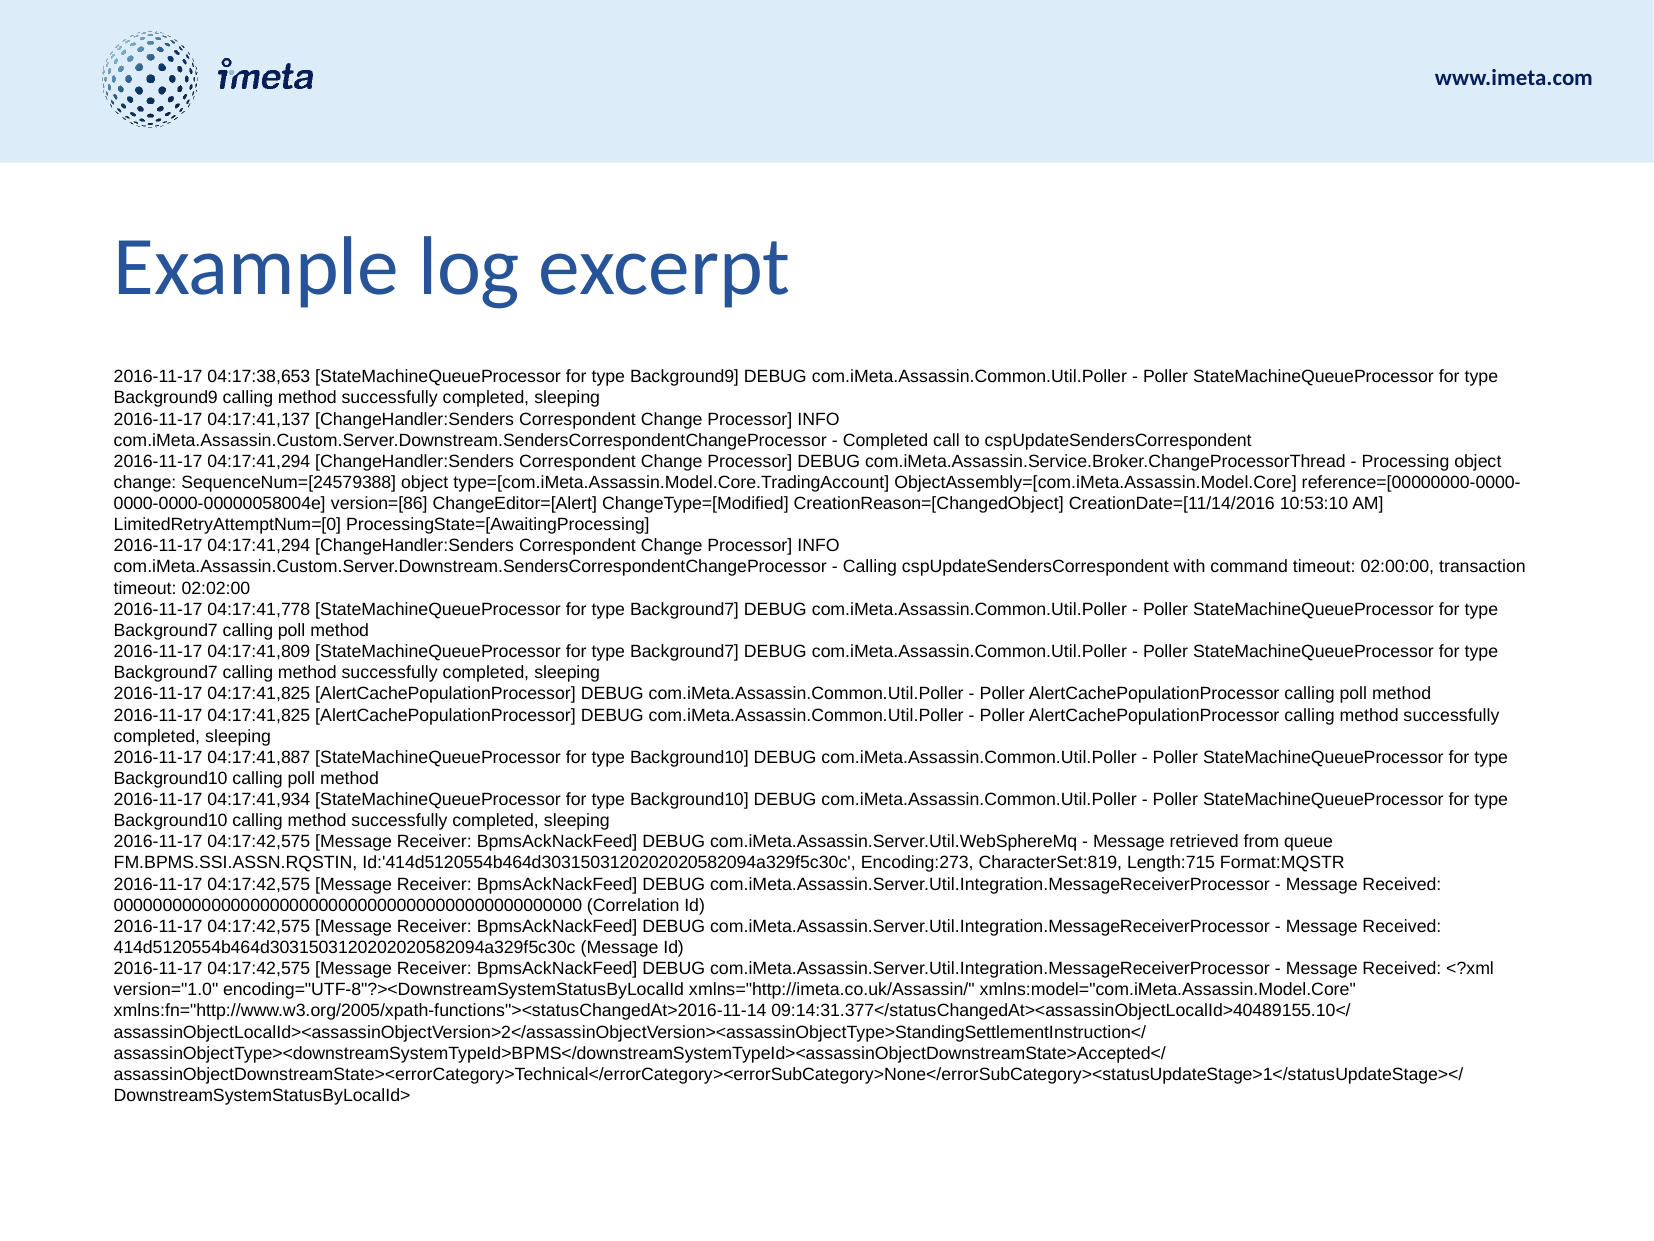

# Example log excerpt
2016-11-17 04:17:38,653 [StateMachineQueueProcessor for type Background9] DEBUG com.iMeta.Assassin.Common.Util.Poller - Poller StateMachineQueueProcessor for type Background9 calling method successfully completed, sleeping
2016-11-17 04:17:41,137 [ChangeHandler:Senders Correspondent Change Processor] INFO  com.iMeta.Assassin.Custom.Server.Downstream.SendersCorrespondentChangeProcessor - Completed call to cspUpdateSendersCorrespondent
2016-11-17 04:17:41,294 [ChangeHandler:Senders Correspondent Change Processor] DEBUG com.iMeta.Assassin.Service.Broker.ChangeProcessorThread - Processing object change: SequenceNum=[24579388] object type=[com.iMeta.Assassin.Model.Core.TradingAccount] ObjectAssembly=[com.iMeta.Assassin.Model.Core] reference=[00000000-0000-0000-0000-00000058004e] version=[86] ChangeEditor=[Alert] ChangeType=[Modified] CreationReason=[ChangedObject] CreationDate=[11/14/2016 10:53:10 AM] LimitedRetryAttemptNum=[0] ProcessingState=[AwaitingProcessing]
2016-11-17 04:17:41,294 [ChangeHandler:Senders Correspondent Change Processor] INFO  com.iMeta.Assassin.Custom.Server.Downstream.SendersCorrespondentChangeProcessor - Calling cspUpdateSendersCorrespondent with command timeout: 02:00:00, transaction timeout: 02:02:00
2016-11-17 04:17:41,778 [StateMachineQueueProcessor for type Background7] DEBUG com.iMeta.Assassin.Common.Util.Poller - Poller StateMachineQueueProcessor for type Background7 calling poll method
2016-11-17 04:17:41,809 [StateMachineQueueProcessor for type Background7] DEBUG com.iMeta.Assassin.Common.Util.Poller - Poller StateMachineQueueProcessor for type Background7 calling method successfully completed, sleeping
2016-11-17 04:17:41,825 [AlertCachePopulationProcessor] DEBUG com.iMeta.Assassin.Common.Util.Poller - Poller AlertCachePopulationProcessor calling poll method
2016-11-17 04:17:41,825 [AlertCachePopulationProcessor] DEBUG com.iMeta.Assassin.Common.Util.Poller - Poller AlertCachePopulationProcessor calling method successfully completed, sleeping
2016-11-17 04:17:41,887 [StateMachineQueueProcessor for type Background10] DEBUG com.iMeta.Assassin.Common.Util.Poller - Poller StateMachineQueueProcessor for type Background10 calling poll method
2016-11-17 04:17:41,934 [StateMachineQueueProcessor for type Background10] DEBUG com.iMeta.Assassin.Common.Util.Poller - Poller StateMachineQueueProcessor for type Background10 calling method successfully completed, sleeping
2016-11-17 04:17:42,575 [Message Receiver: BpmsAckNackFeed] DEBUG com.iMeta.Assassin.Server.Util.WebSphereMq - Message retrieved from queue FM.BPMS.SSI.ASSN.RQSTIN, Id:'414d5120554b464d3031503120202020582094a329f5c30c', Encoding:273, CharacterSet:819, Length:715 Format:MQSTR
2016-11-17 04:17:42,575 [Message Receiver: BpmsAckNackFeed] DEBUG com.iMeta.Assassin.Server.Util.Integration.MessageReceiverProcessor - Message Received: 000000000000000000000000000000000000000000000000 (Correlation Id)
2016-11-17 04:17:42,575 [Message Receiver: BpmsAckNackFeed] DEBUG com.iMeta.Assassin.Server.Util.Integration.MessageReceiverProcessor - Message Received: 414d5120554b464d3031503120202020582094a329f5c30c (Message Id)
2016-11-17 04:17:42,575 [Message Receiver: BpmsAckNackFeed] DEBUG com.iMeta.Assassin.Server.Util.Integration.MessageReceiverProcessor - Message Received: <?xml version="1.0" encoding="UTF-8"?><DownstreamSystemStatusByLocalId xmlns="http://imeta.co.uk/Assassin/" xmlns:model="com.iMeta.Assassin.Model.Core" xmlns:fn="http://www.w3.org/2005/xpath-functions"><statusChangedAt>2016-11-14 09:14:31.377</statusChangedAt><assassinObjectLocalId>40489155.10</assassinObjectLocalId><assassinObjectVersion>2</assassinObjectVersion><assassinObjectType>StandingSettlementInstruction</assassinObjectType><downstreamSystemTypeId>BPMS</downstreamSystemTypeId><assassinObjectDownstreamState>Accepted</assassinObjectDownstreamState><errorCategory>Technical</errorCategory><errorSubCategory>None</errorSubCategory><statusUpdateStage>1</statusUpdateStage></DownstreamSystemStatusByLocalId>